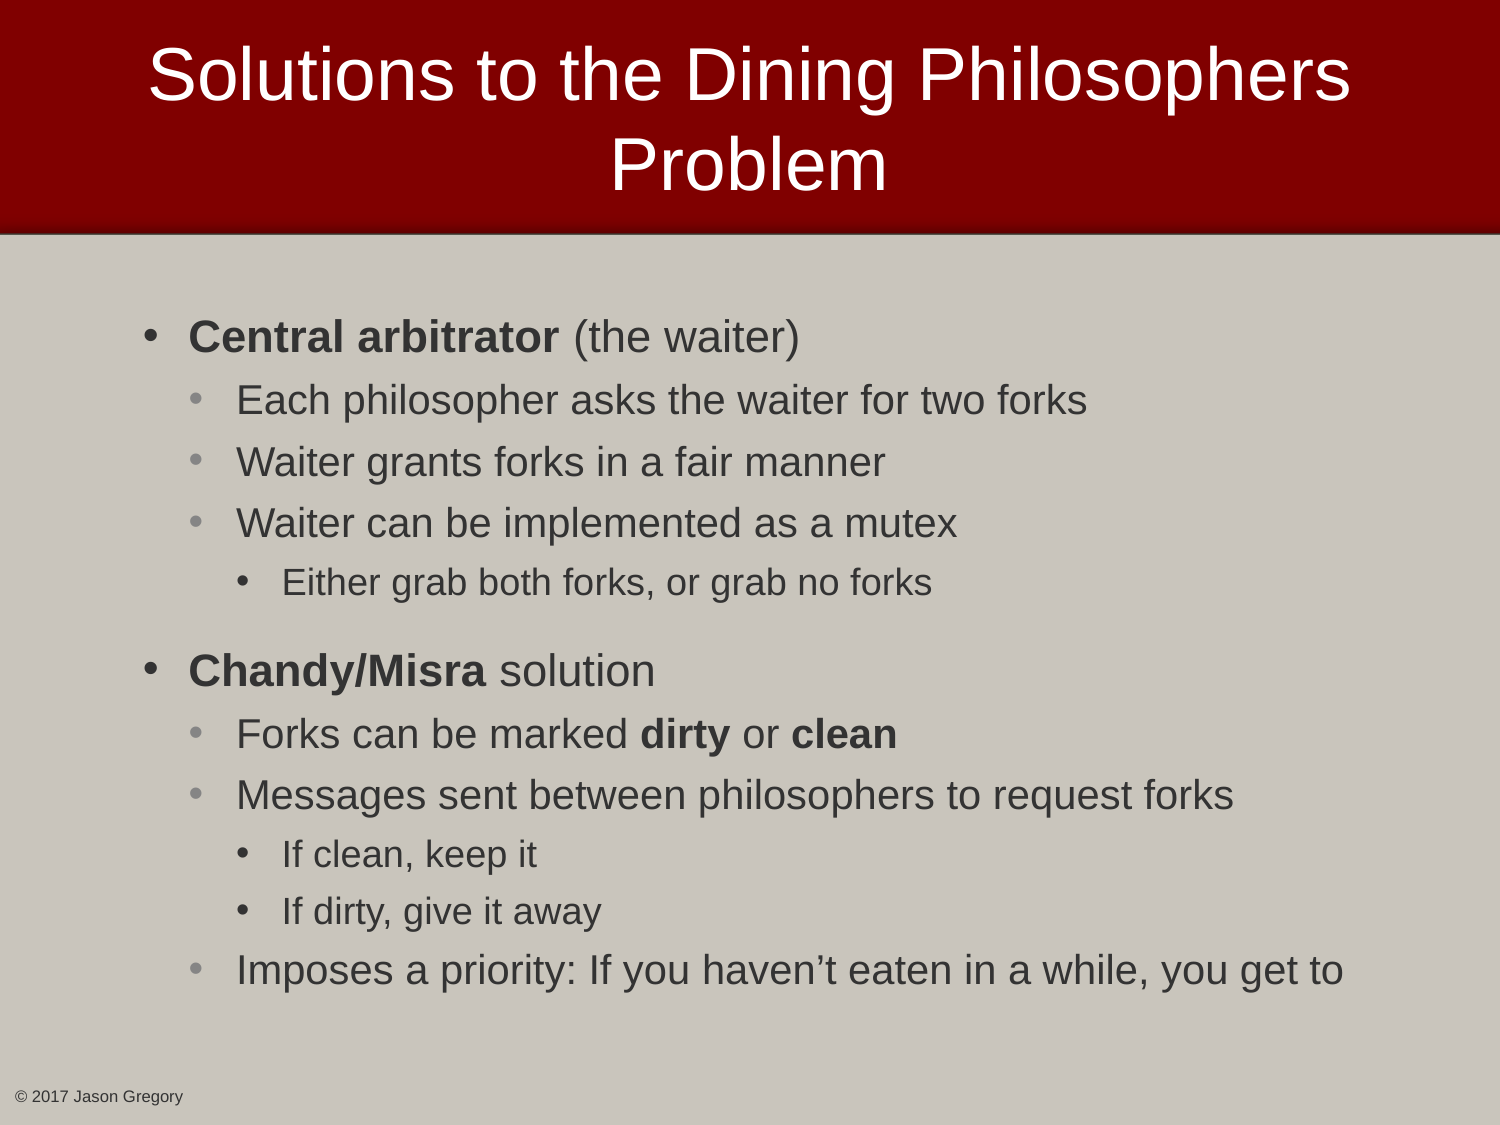

# Solutions to the Dining Philosophers Problem
Central arbitrator (the waiter)
Each philosopher asks the waiter for two forks
Waiter grants forks in a fair manner
Waiter can be implemented as a mutex
Either grab both forks, or grab no forks
Chandy/Misra solution
Forks can be marked dirty or clean
Messages sent between philosophers to request forks
If clean, keep it
If dirty, give it away
Imposes a priority: If you haven’t eaten in a while, you get to
© 2017 Jason Gregory